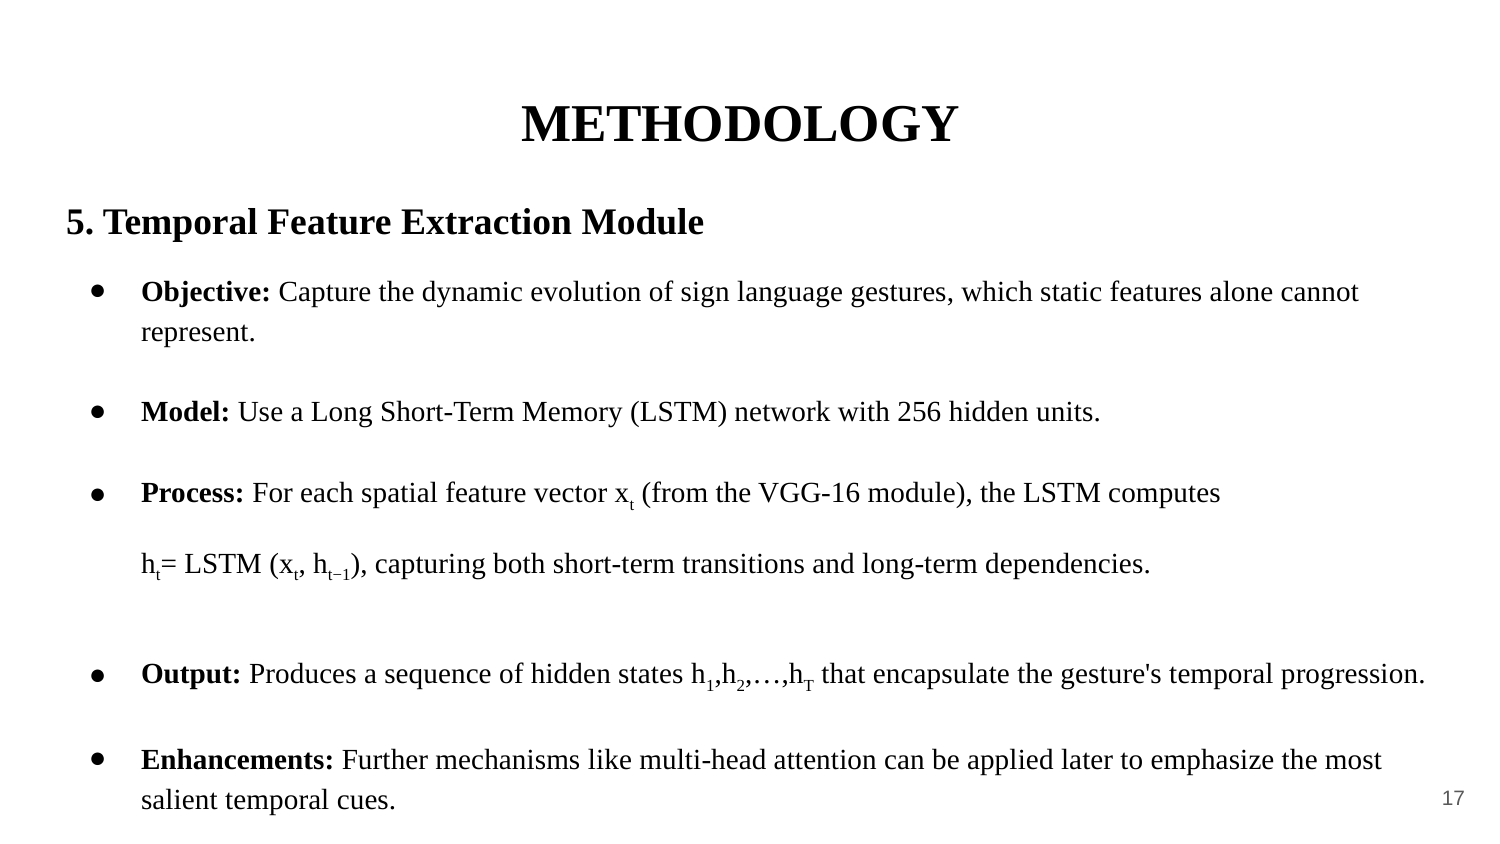

# METHODOLOGY

5. Temporal Feature Extraction Module
Objective: Capture the dynamic evolution of sign language gestures, which static features alone cannot represent.
Model: Use a Long Short-Term Memory (LSTM) network with 256 hidden units.
Process: For each spatial feature vector xt​ (from the VGG-16 module), the LSTM computes
ht= LSTM (xt, ht−1), capturing both short-term transitions and long-term dependencies.
Output: Produces a sequence of hidden states h1​,h2​,…,hT​ that encapsulate the gesture's temporal progression.
Enhancements: Further mechanisms like multi-head attention can be applied later to emphasize the most salient temporal cues.

17